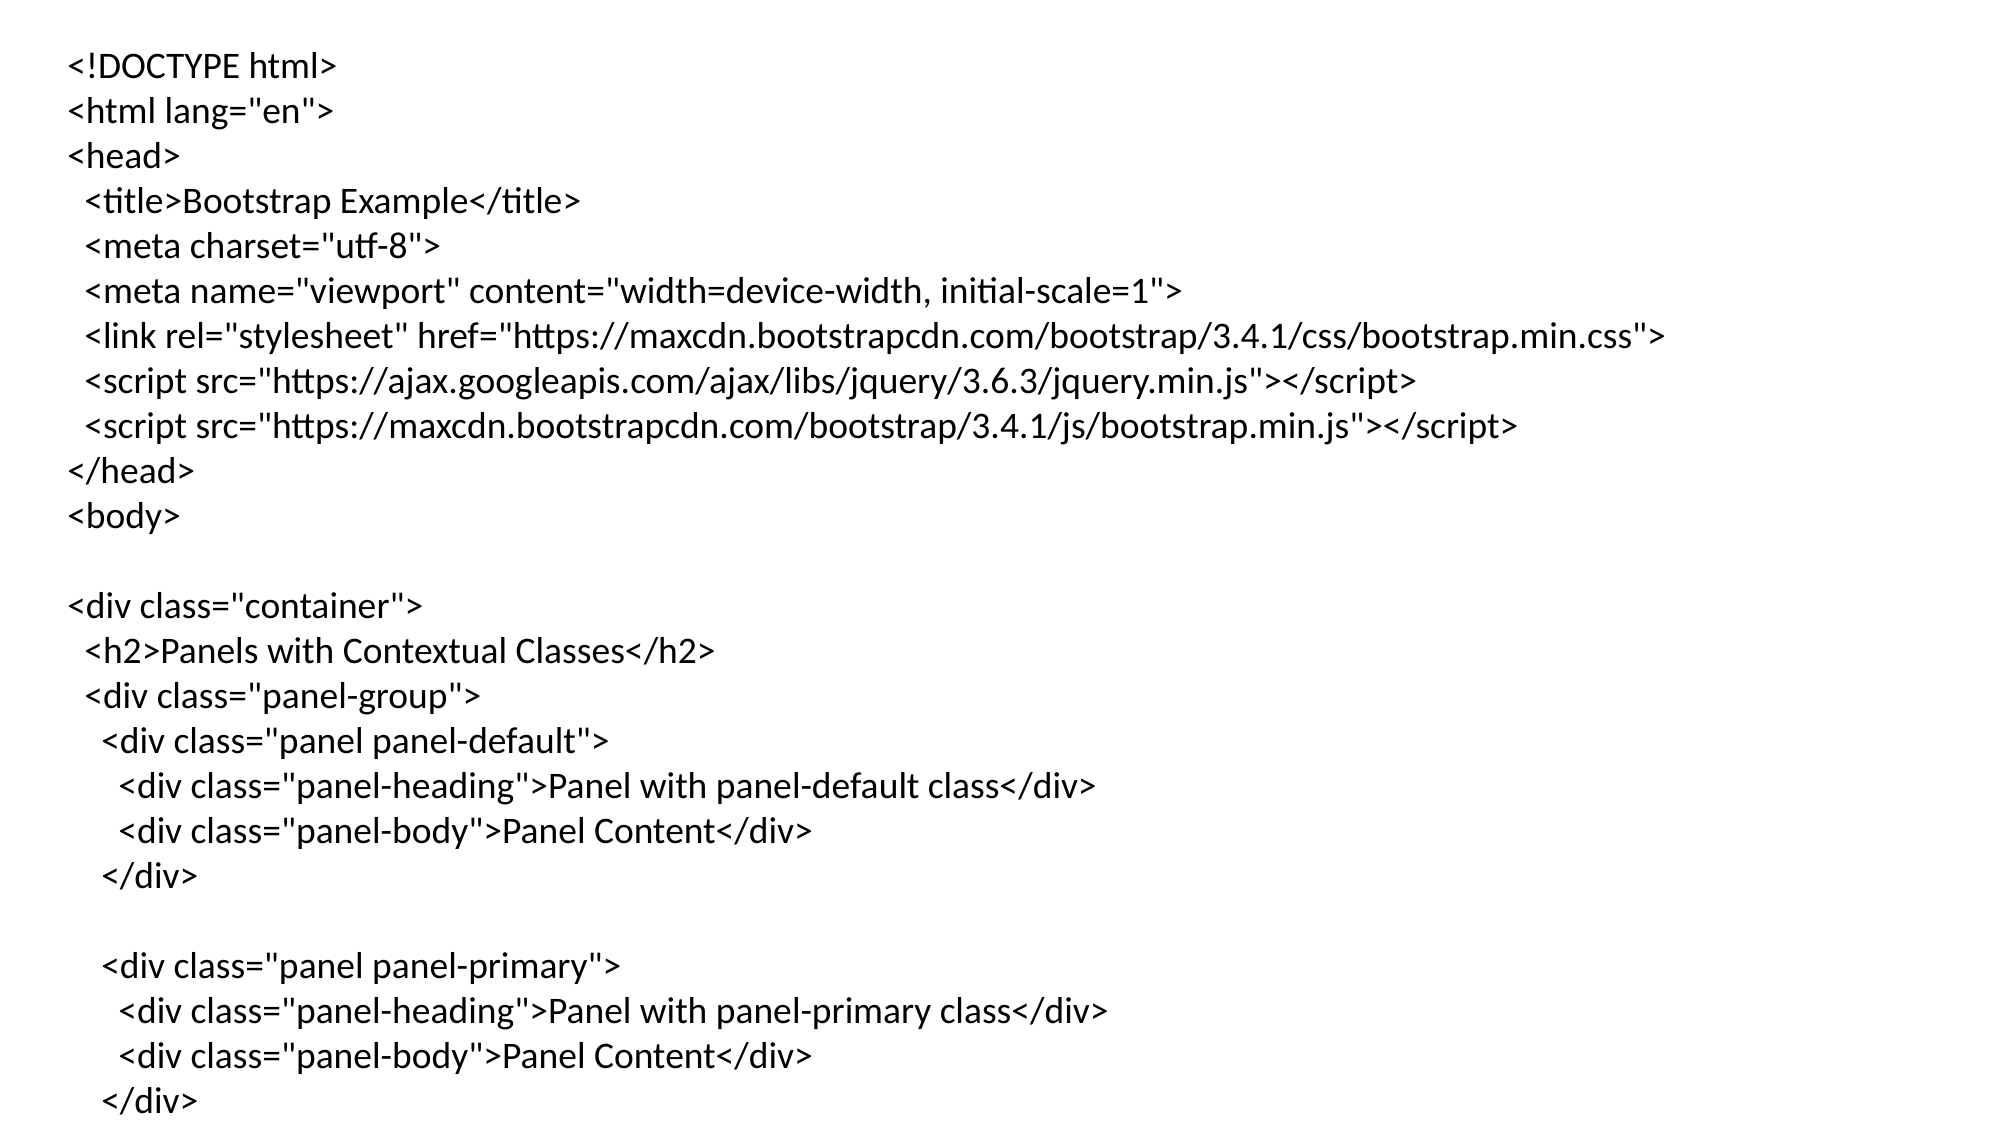

<!DOCTYPE html>
<html lang="en">
<head>
  <title>Bootstrap Example</title>
  <meta charset="utf-8">
  <meta name="viewport" content="width=device-width, initial-scale=1">
  <link rel="stylesheet" href="https://maxcdn.bootstrapcdn.com/bootstrap/3.4.1/css/bootstrap.min.css">
  <script src="https://ajax.googleapis.com/ajax/libs/jquery/3.6.3/jquery.min.js"></script>
  <script src="https://maxcdn.bootstrapcdn.com/bootstrap/3.4.1/js/bootstrap.min.js"></script>
</head>
<body>

<div class="container">
  <h2>Panels with Contextual Classes</h2>
  <div class="panel-group">
    <div class="panel panel-default">
      <div class="panel-heading">Panel with panel-default class</div>
      <div class="panel-body">Panel Content</div>
    </div>

    <div class="panel panel-primary">
      <div class="panel-heading">Panel with panel-primary class</div>
      <div class="panel-body">Panel Content</div>
    </div>

    <div class="panel panel-success">
      <div class="panel-heading">Panel with panel-success class</div>
      <div class="panel-body">Panel Content</div>
    </div>

    <div class="panel panel-info">
      <div class="panel-heading">Panel with panel-info class</div>
      <div class="panel-body">Panel Content</div>
    </div>

    <div class="panel panel-warning">
      <div class="panel-heading">Panel with panel-warning class</div>
      <div class="panel-body">Panel Content</div>
    </div>

    <div class="panel panel-danger">
      <div class="panel-heading">Panel with panel-danger class</div>
      <div class="panel-body">Panel Content</div>
    </div>
  </div>
</div>

</body>
</html>